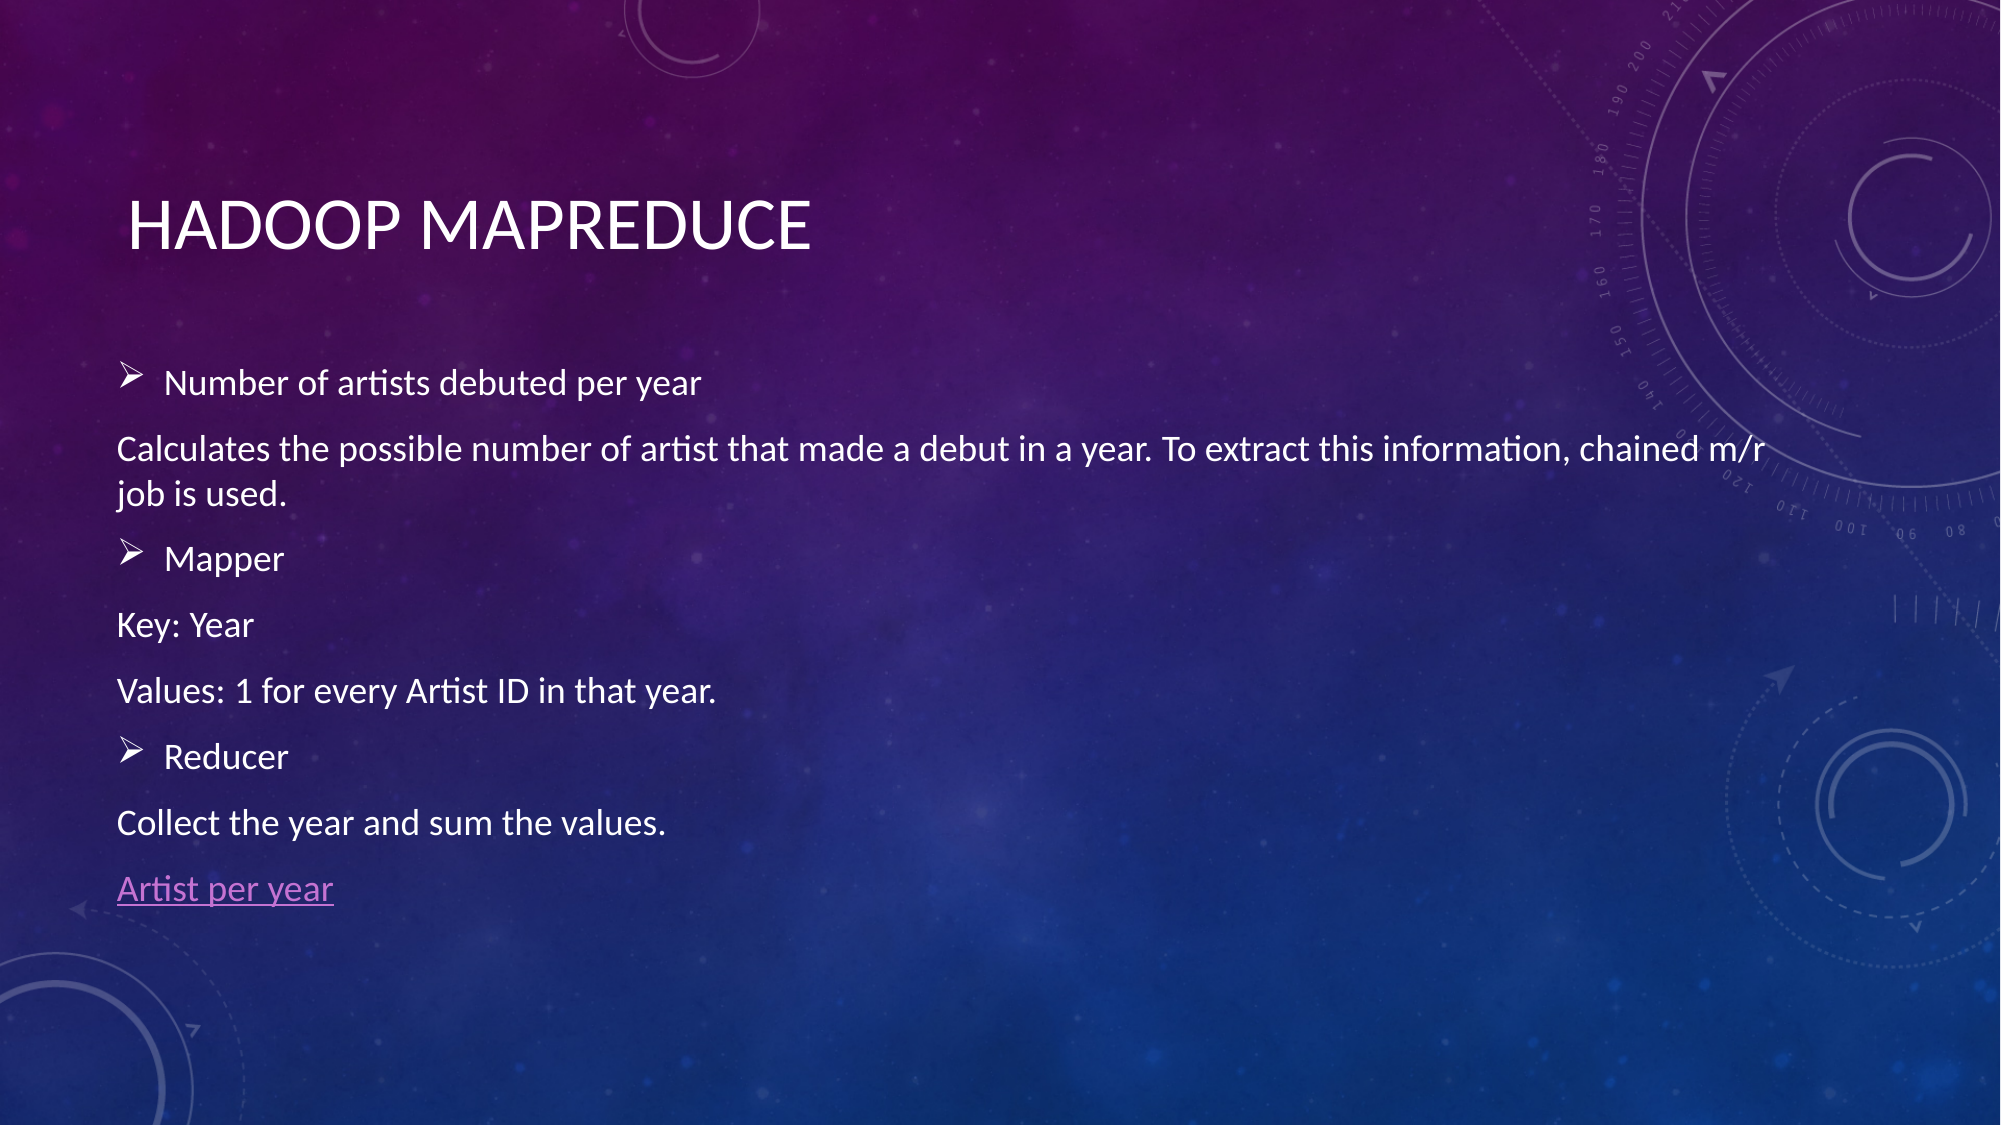

# Hadoop mapreduce
Number of artists debuted per year
Calculates the possible number of artist that made a debut in a year. To extract this information, chained m/r job is used.
Mapper
Key: Year
Values: 1 for every Artist ID in that year.
Reducer
Collect the year and sum the values.
Artist per year